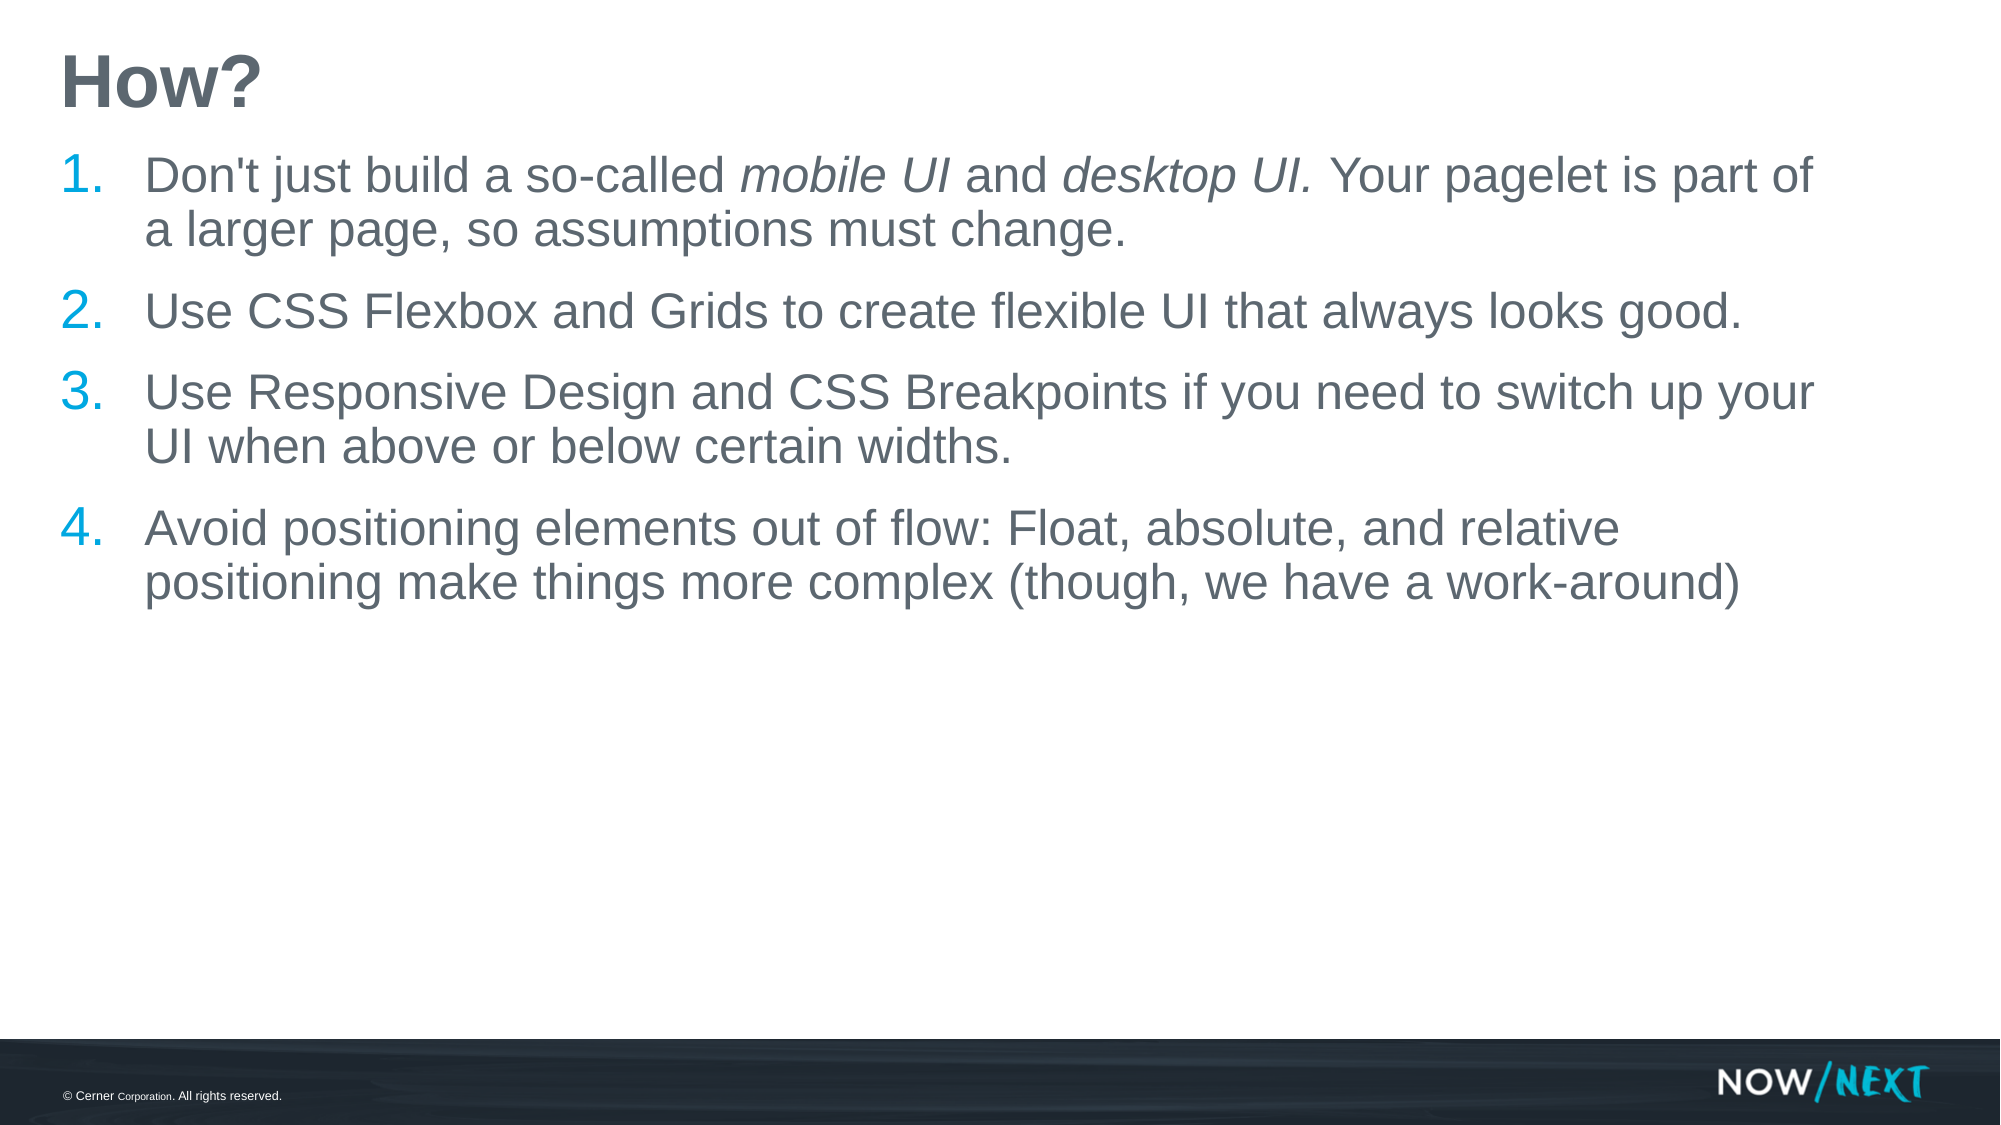

# How?
Don't just build a so-called mobile UI and desktop UI. Your pagelet is part of a larger page, so assumptions must change.
Use CSS Flexbox and Grids to create flexible UI that always looks good.
Use Responsive Design and CSS Breakpoints if you need to switch up your UI when above or below certain widths.
Avoid positioning elements out of flow: Float, absolute, and relative positioning make things more complex (though, we have a work-around)